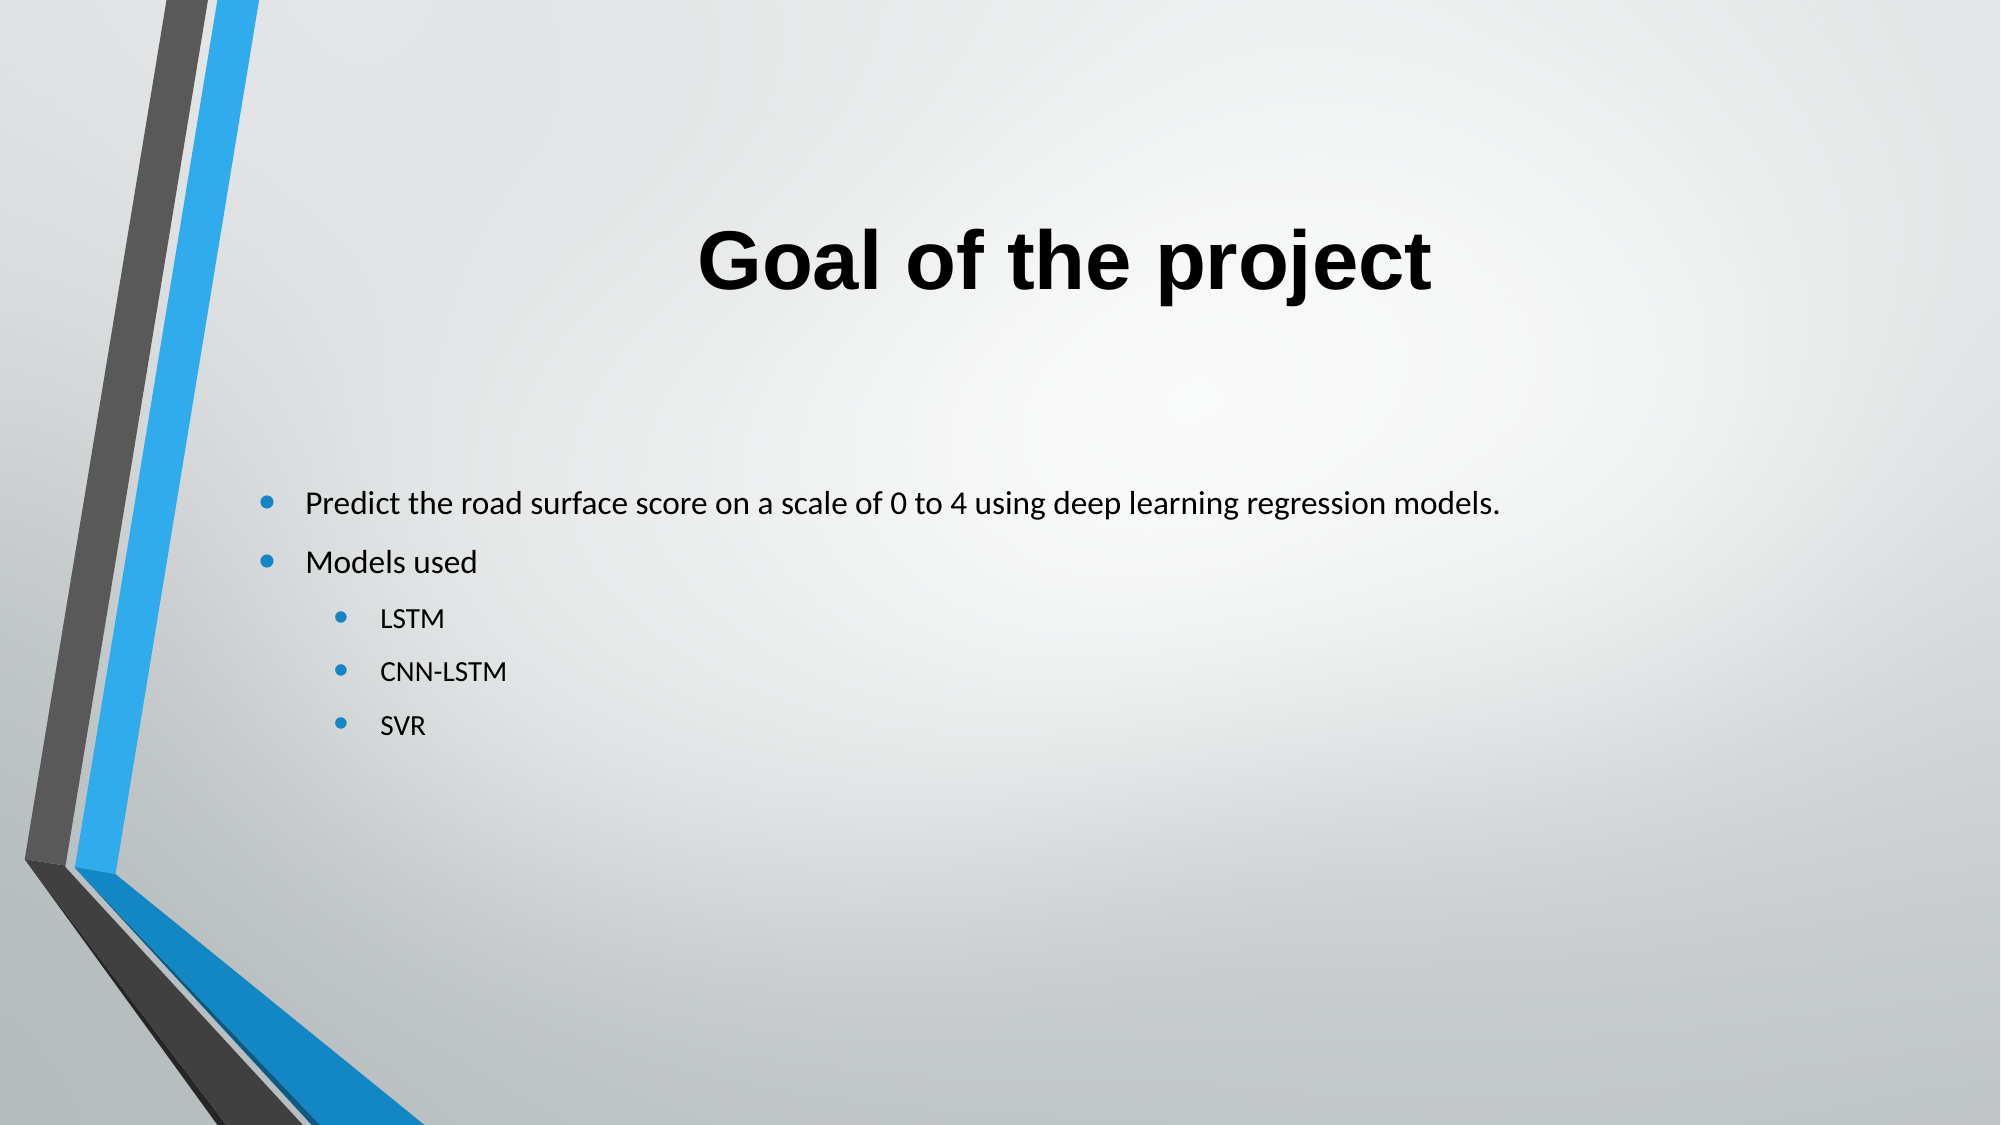

# Goal of the project
Predict the road surface score on a scale of 0 to 4 using deep learning regression models.
Models used
LSTM
CNN-LSTM
SVR